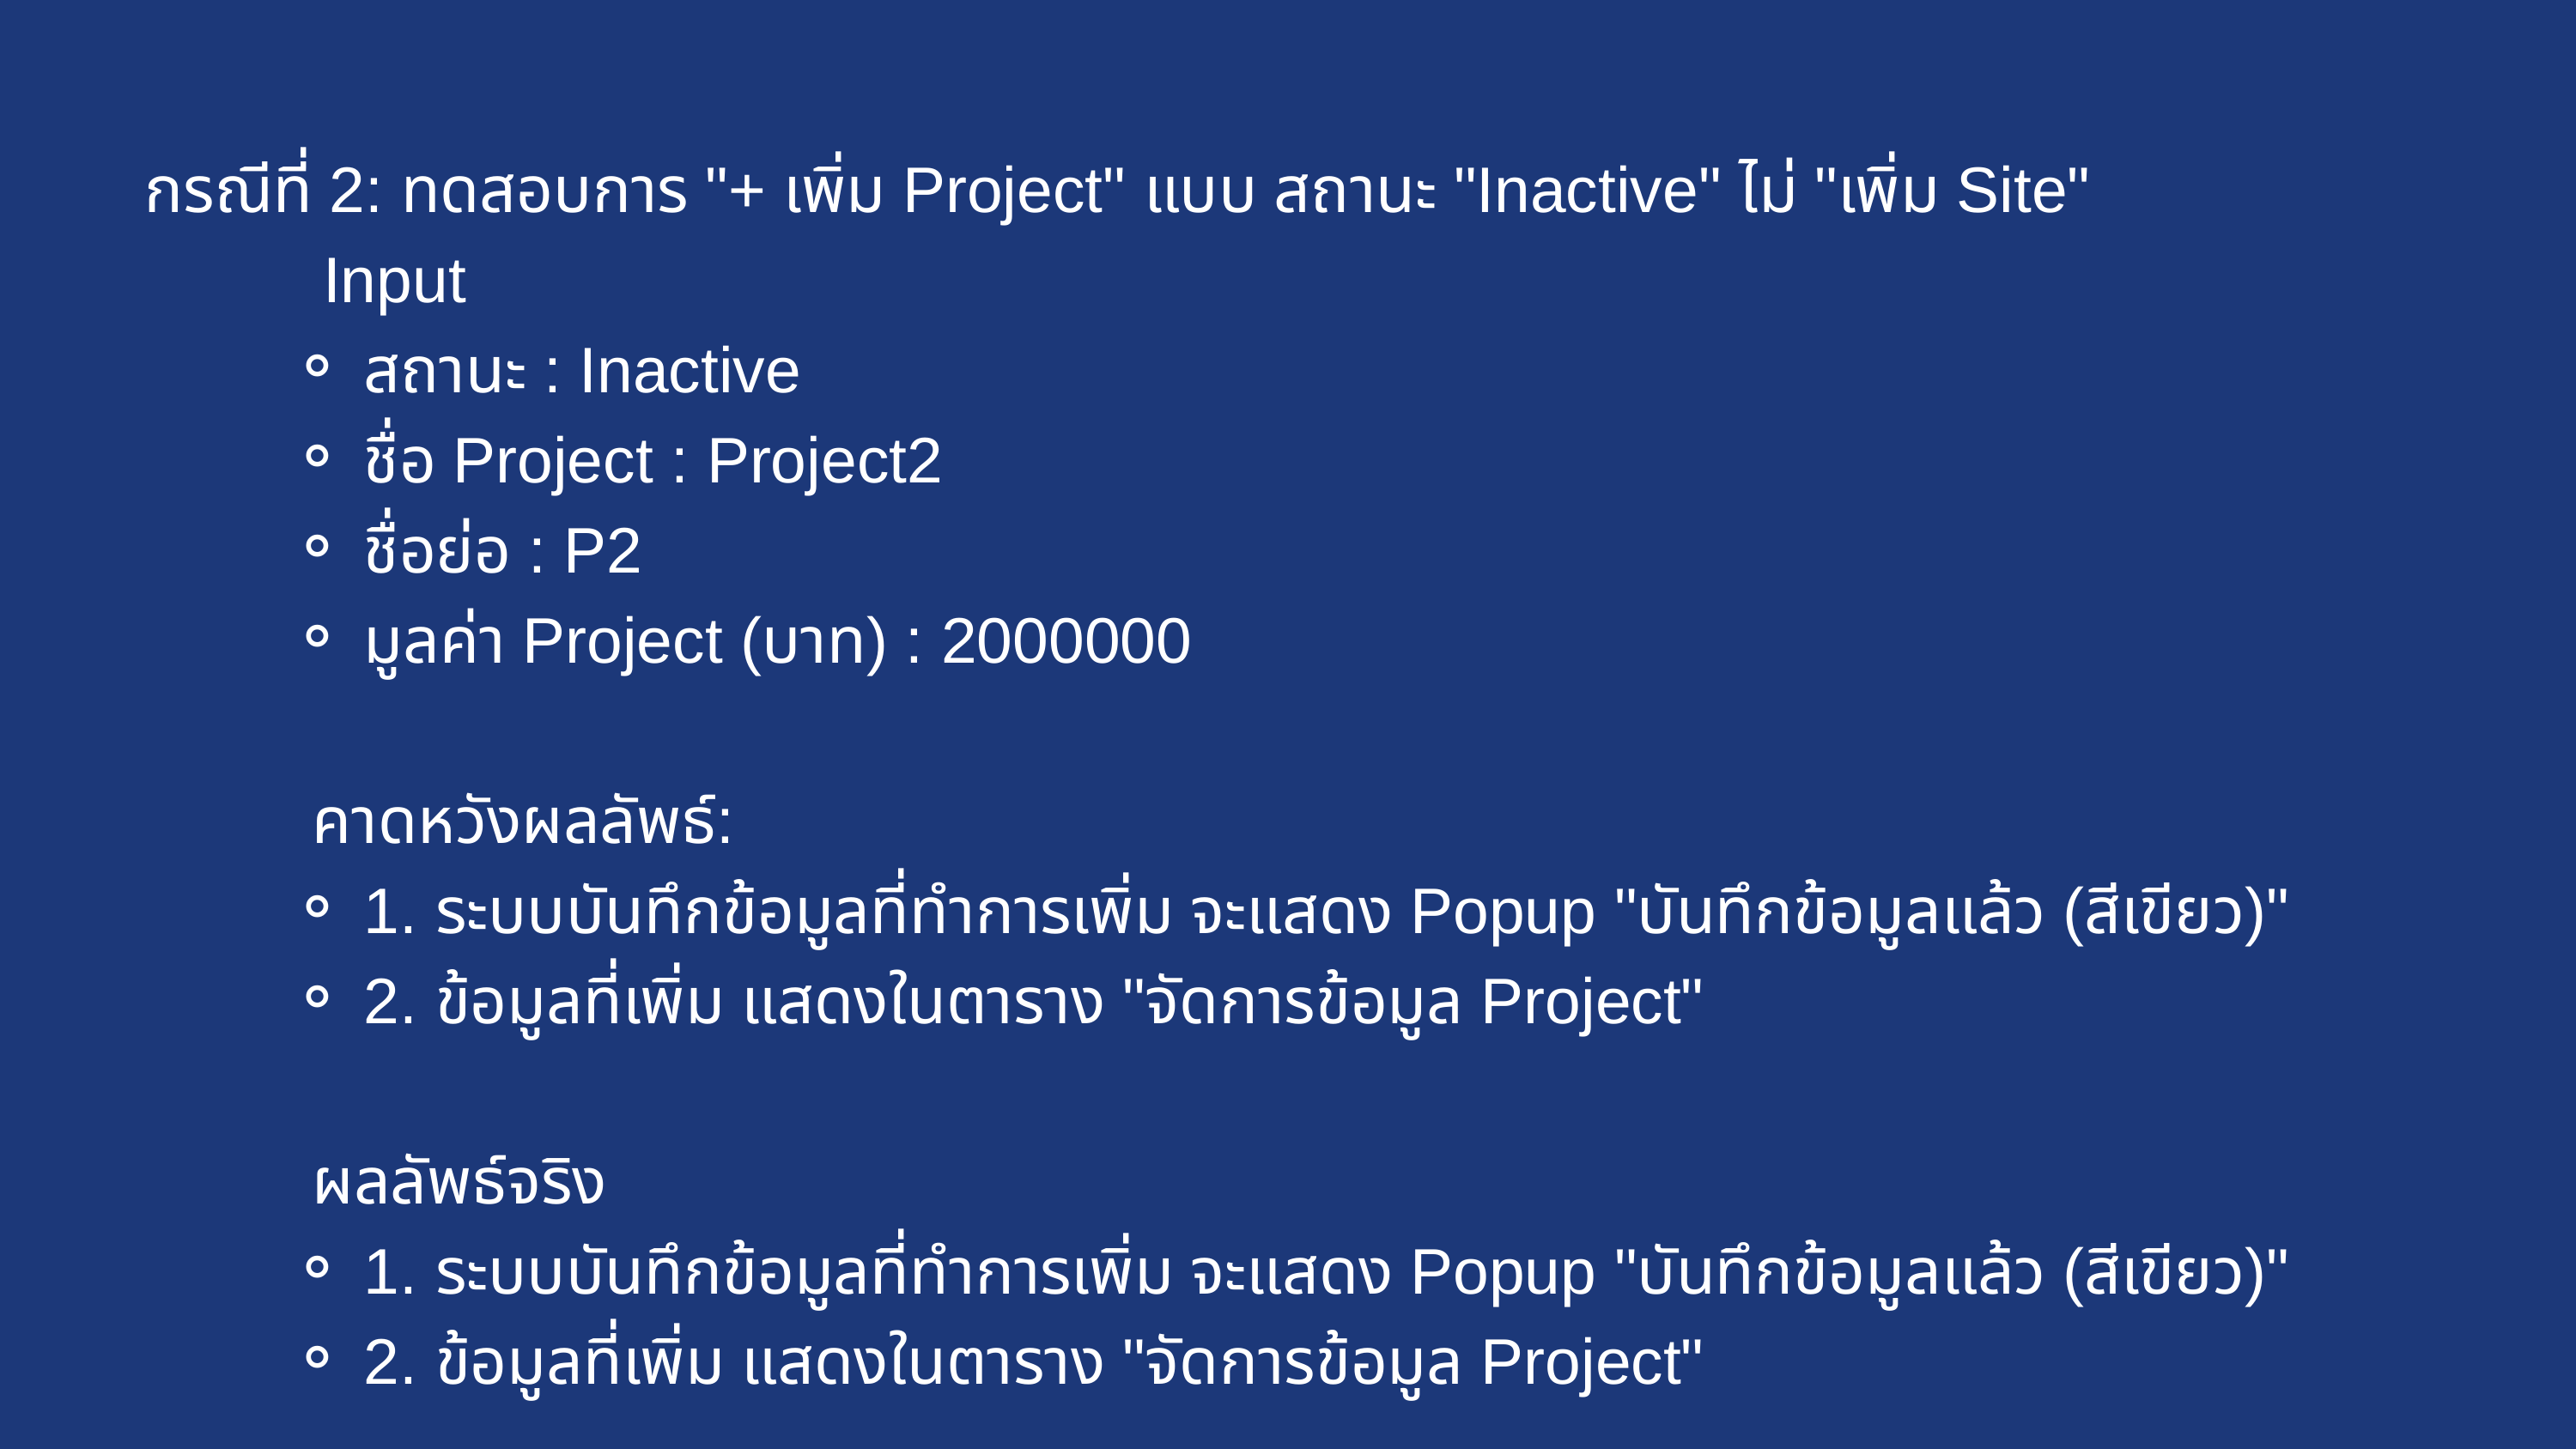

กรณีที่ 2: ทดสอบการ "+ เพิ่ม Project" แบบ สถานะ "Inactive" ไม่ "เพิ่ม Site"
          Input
สถานะ : Inactive
ชื่อ Project : Project2
ชื่อย่อ : P2
มูลค่า Project (บาท) : 2000000

          คาดหวังผลลัพธ์:
1. ระบบบันทึกข้อมูลที่ทำการเพิ่ม จะแสดง Popup "บันทึกข้อมูลแล้ว (สีเขียว)"
2. ข้อมูลที่เพิ่ม แสดงในตาราง "จัดการข้อมูล Project"

          ผลลัพธ์จริง
1. ระบบบันทึกข้อมูลที่ทำการเพิ่ม จะแสดง Popup "บันทึกข้อมูลแล้ว (สีเขียว)"
2. ข้อมูลที่เพิ่ม แสดงในตาราง "จัดการข้อมูล Project"